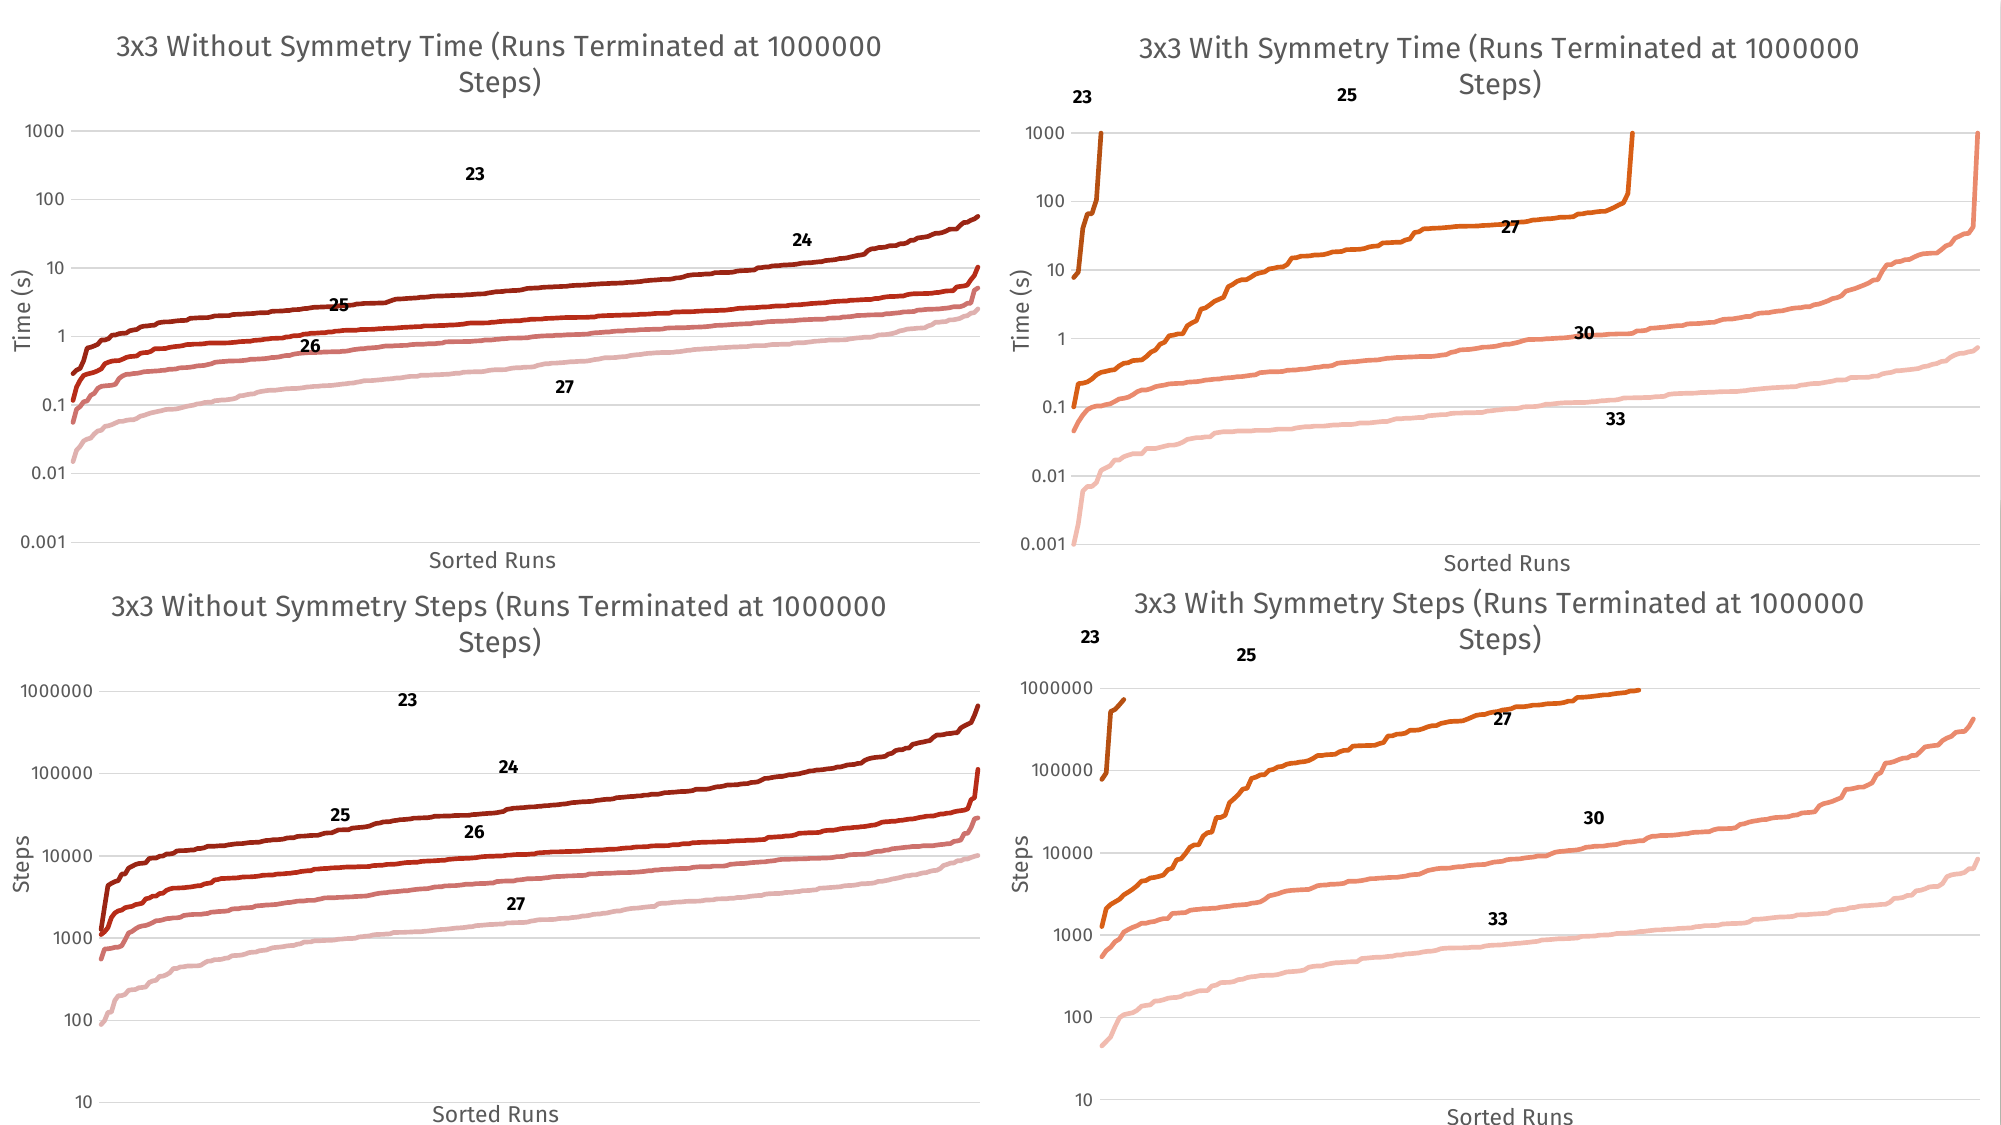

### Chart: 3x3 Without Symmetry Time (Runs Terminated at 1000000 Steps)

| Category |  |  |  |  |
|---|---|---|---|---|

### Chart: 3x3 With Symmetry Time (Runs Terminated at 1000000 Steps)

| Category |  |  |  |  |
|---|---|---|---|---|
25
23
23
27
24
25
30
26
27
33

### Chart: 3x3 With Symmetry Steps (Runs Terminated at 1000000 Steps)

| Category |  |  |  |  |
|---|---|---|---|---|

### Chart: 3x3 Without Symmetry Steps (Runs Terminated at 1000000 Steps)

| Category |  |  |  |  |
|---|---|---|---|---|
23
25
23
27
24
25
30
26
27
33

Time (s)
Time (s)
Sorted Runs
Sorted Runs
Steps
Steps
Sorted Runs
Sorted Runs